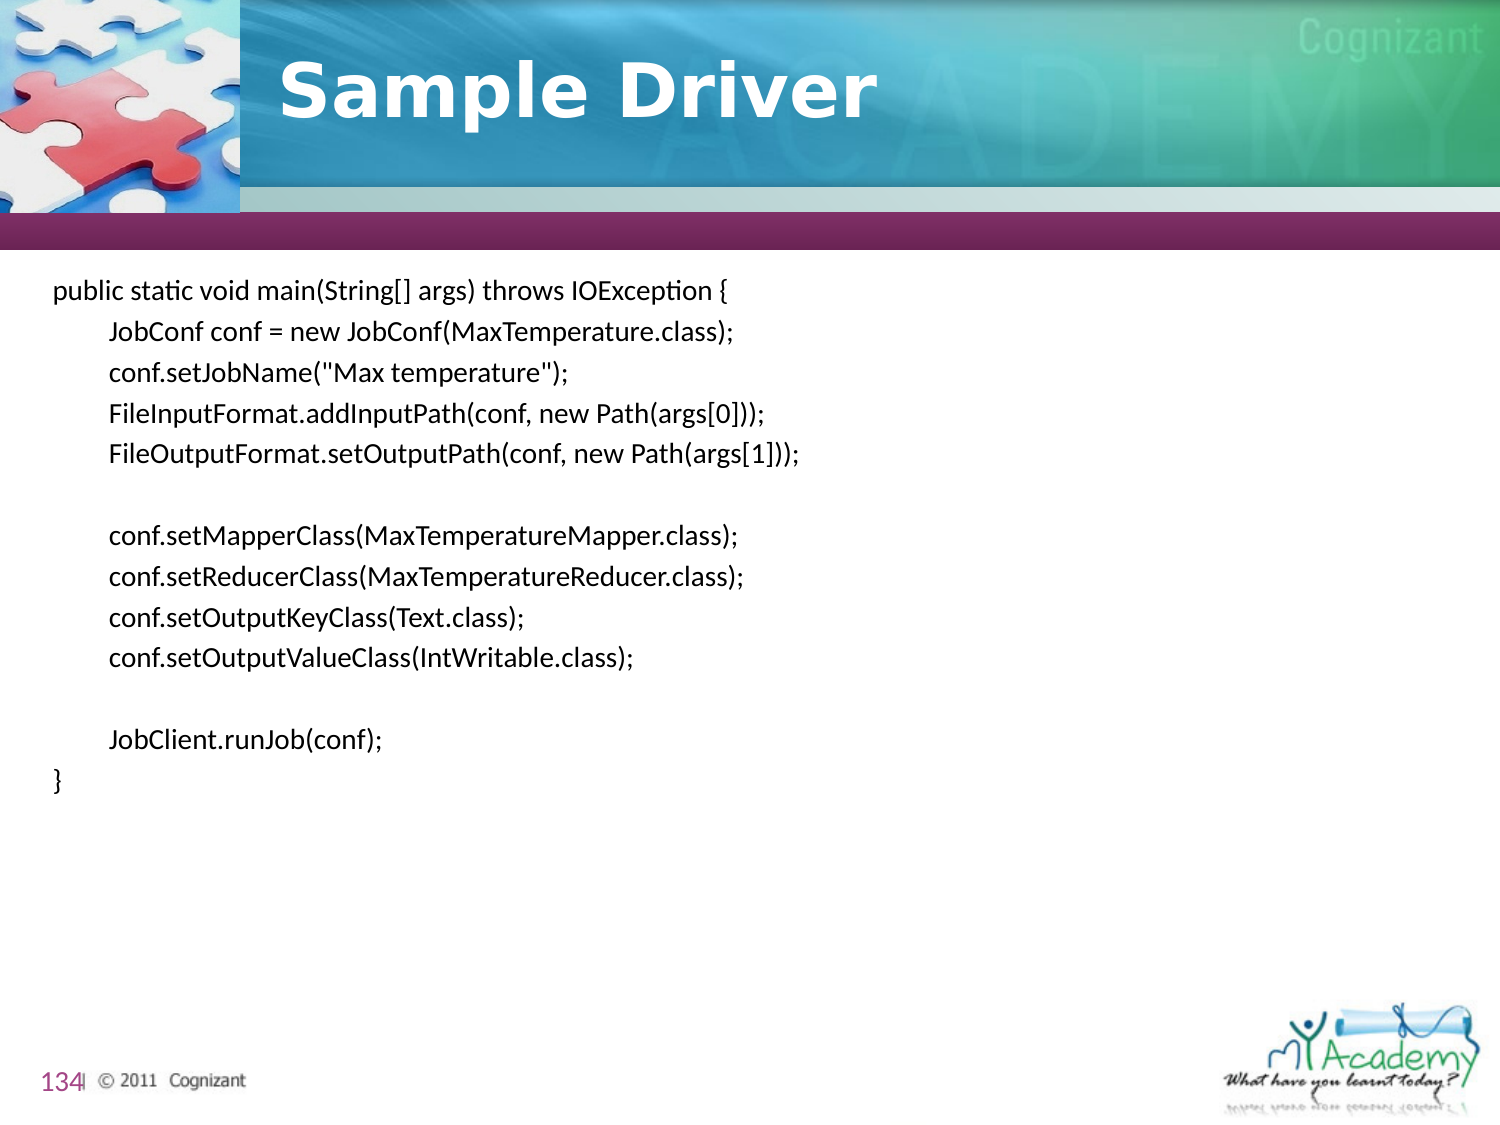

# Sample Driver
public static void main(String[] args) throws IOException {
	JobConf conf = new JobConf(MaxTemperature.class);
	conf.setJobName("Max temperature");
	FileInputFormat.addInputPath(conf, new Path(args[0]));
	FileOutputFormat.setOutputPath(conf, new Path(args[1]));

	conf.setMapperClass(MaxTemperatureMapper.class);
	conf.setReducerClass(MaxTemperatureReducer.class);
	conf.setOutputKeyClass(Text.class);
	conf.setOutputValueClass(IntWritable.class);

	JobClient.runJob(conf);
}

134